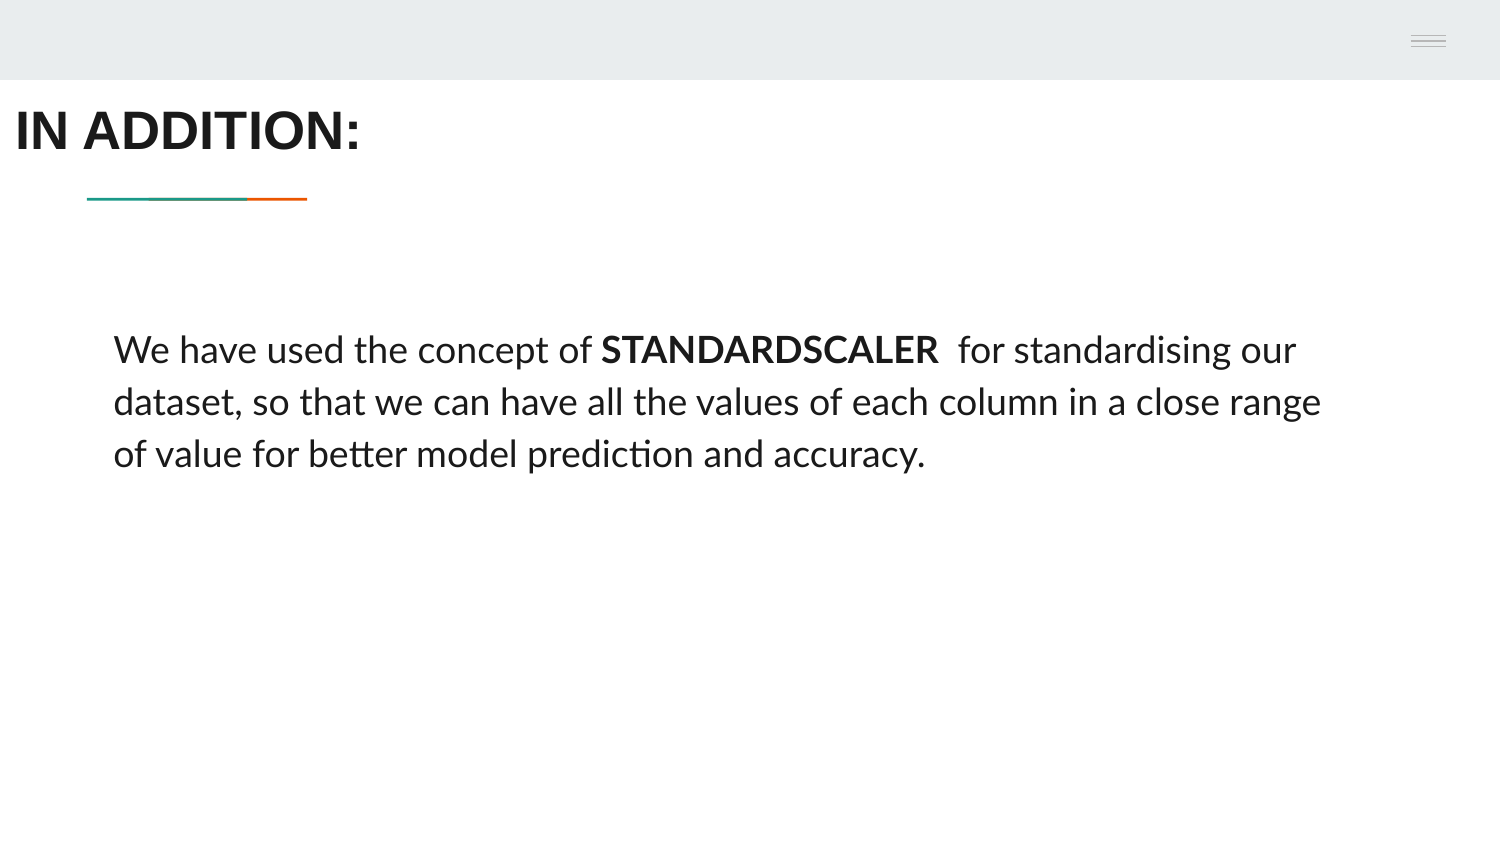

# IN ADDITION:

We have used the concept of STANDARDSCALER  for standardising our dataset, so that we can have all the values of each column in a close range of value for better model prediction and accuracy.